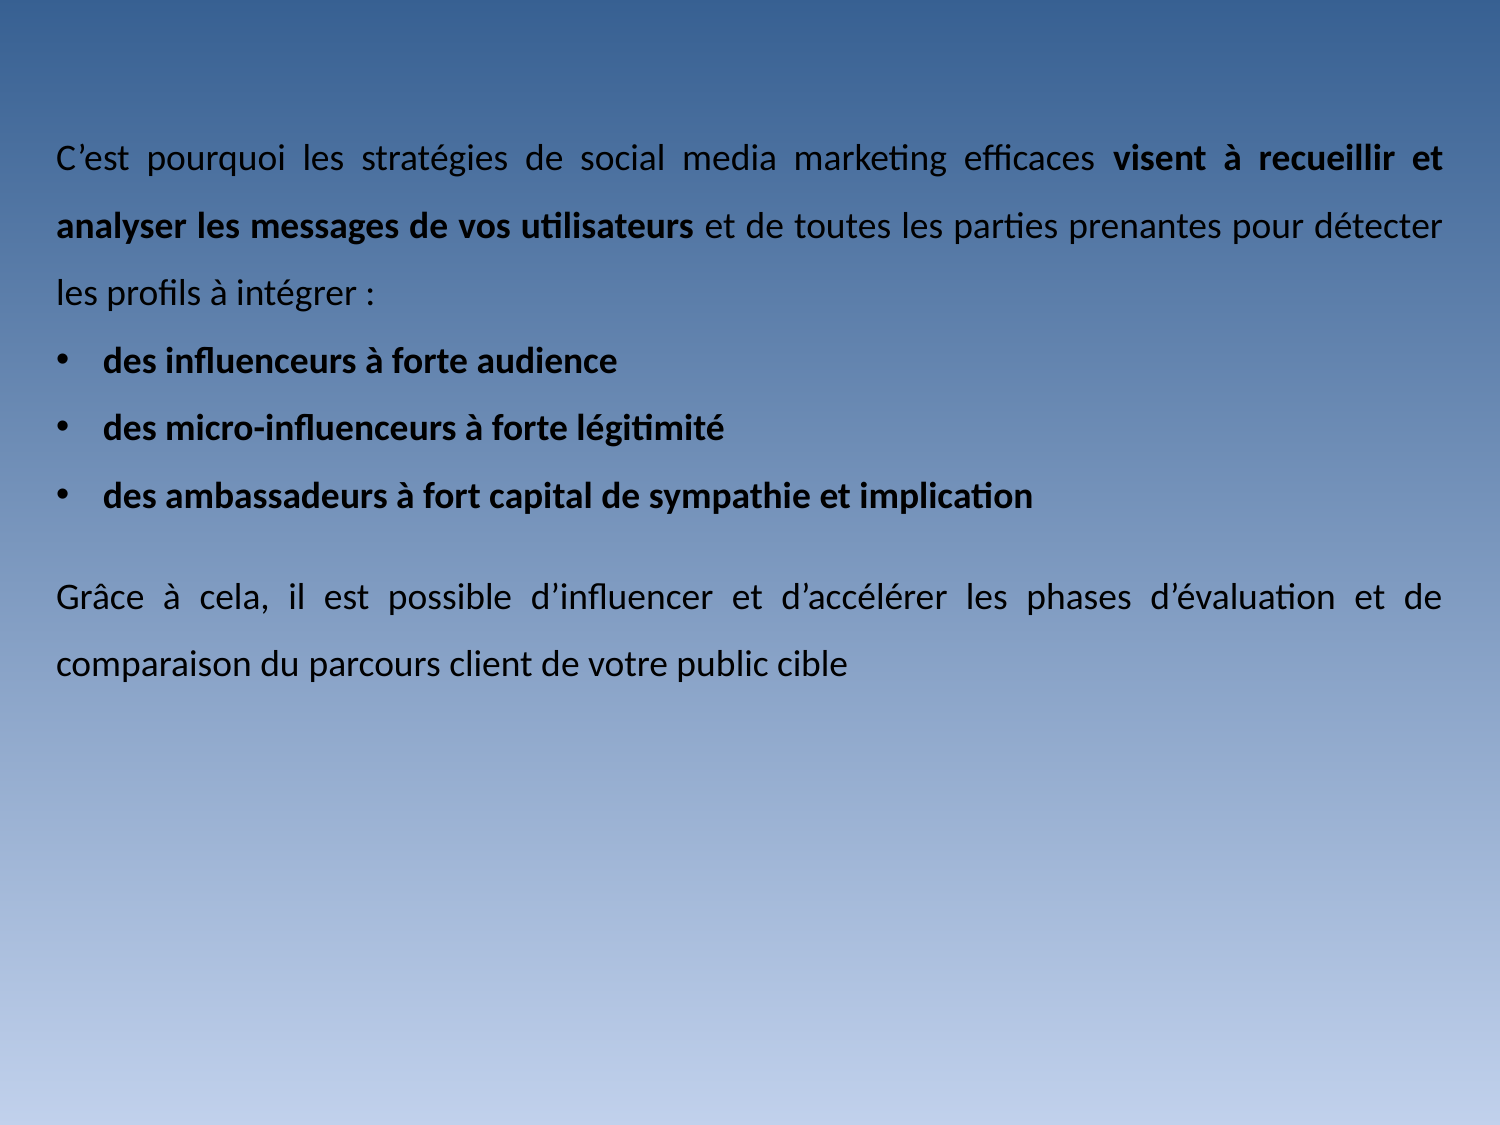

C’est pourquoi les stratégies de social media marketing efficaces visent à recueillir et analyser les messages de vos utilisateurs et de toutes les parties prenantes pour détecter les profils à intégrer :
des influenceurs à forte audience
des micro-influenceurs à forte légitimité
des ambassadeurs à fort capital de sympathie et implication

Grâce à cela, il est possible d’influencer et d’accélérer les phases d’évaluation et de comparaison du parcours client de votre public cible